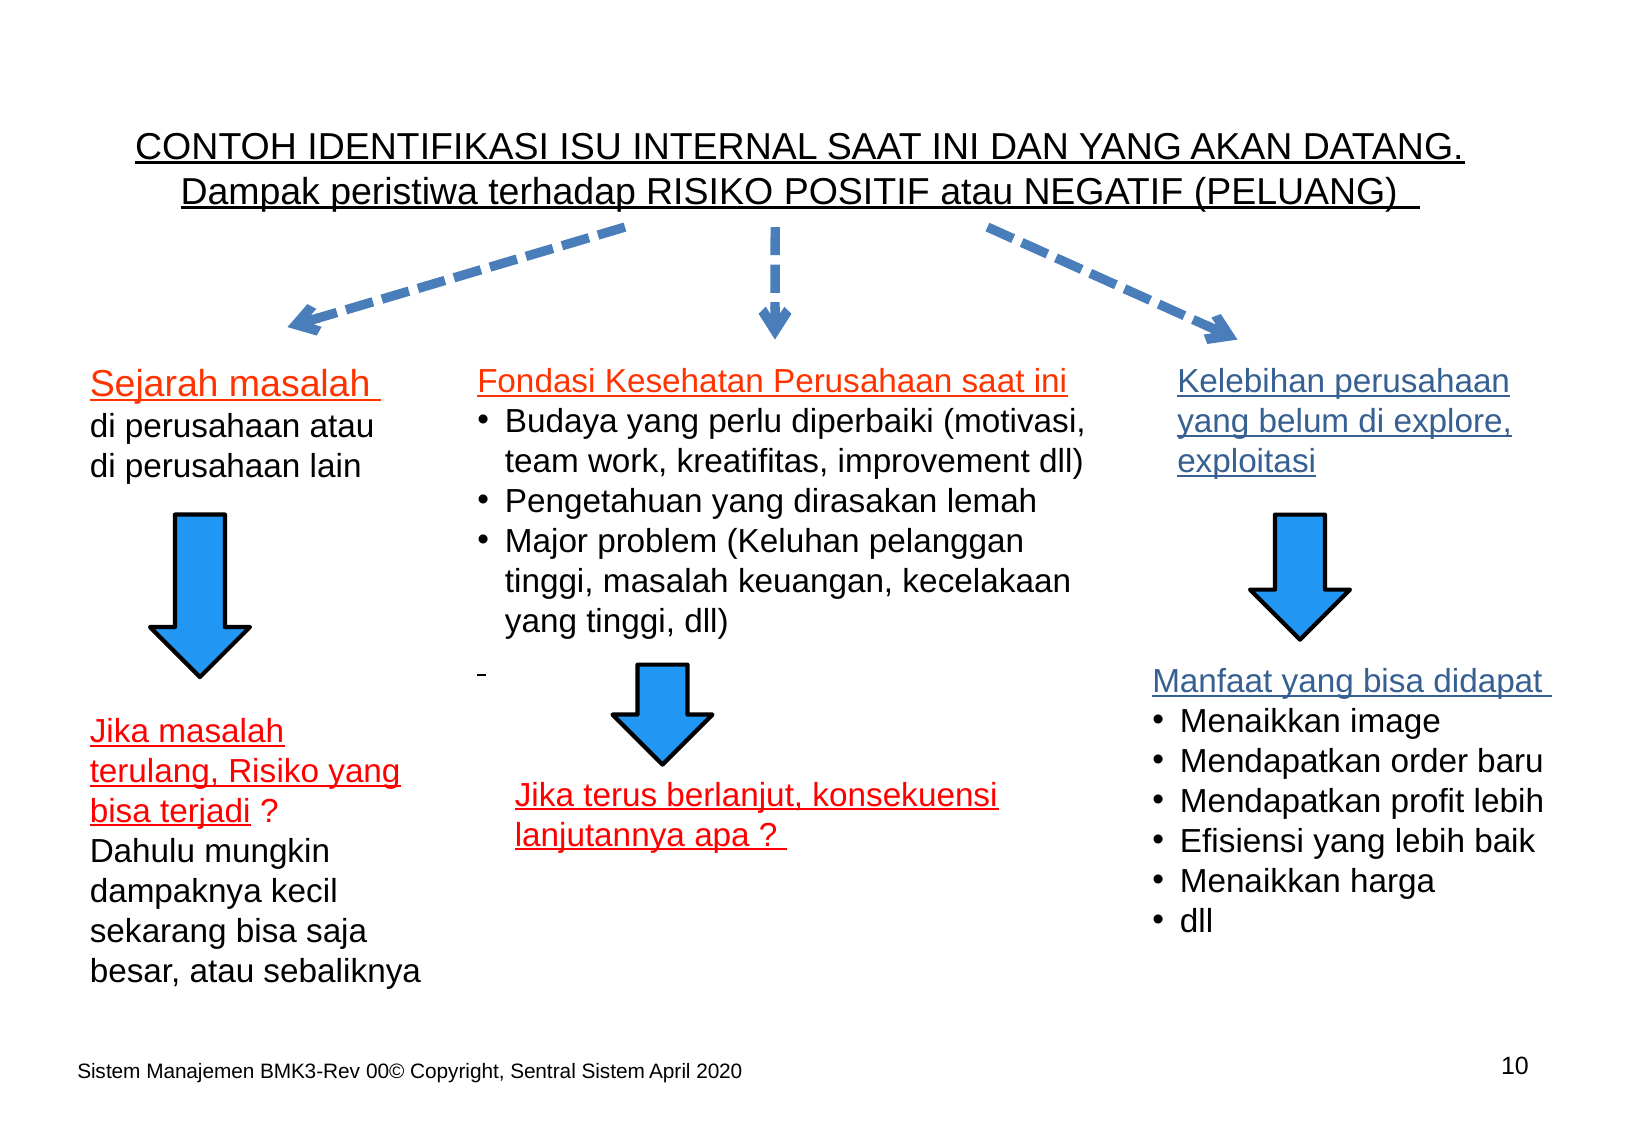

CONTOH IDENTIFIKASI ISU INTERNAL SAAT INI DAN YANG AKAN DATANG. Dampak peristiwa terhadap RISIKO POSITIF atau NEGATIF (PELUANG)
Sejarah masalah
di perusahaan atau
di perusahaan lain
Fondasi Kesehatan Perusahaan saat ini
Budaya yang perlu diperbaiki (motivasi, team work, kreatifitas, improvement dll)
Pengetahuan yang dirasakan lemah
Major problem (Keluhan pelanggan tinggi, masalah keuangan, kecelakaan yang tinggi, dll)

Kelebihan perusahaan yang belum di explore, exploitasi

Manfaat yang bisa didapat
Menaikkan image
Mendapatkan order baru
Mendapatkan profit lebih
Efisiensi yang lebih baik
Menaikkan harga
dll

Jika masalah terulang, Risiko yang bisa terjadi ?
Dahulu mungkin dampaknya kecil sekarang bisa saja besar, atau sebaliknya
Jika terus berlanjut, konsekuensi lanjutannya apa ?

10
Sistem Manajemen BMK3-Rev 00© Copyright, Sentral Sistem April 2020